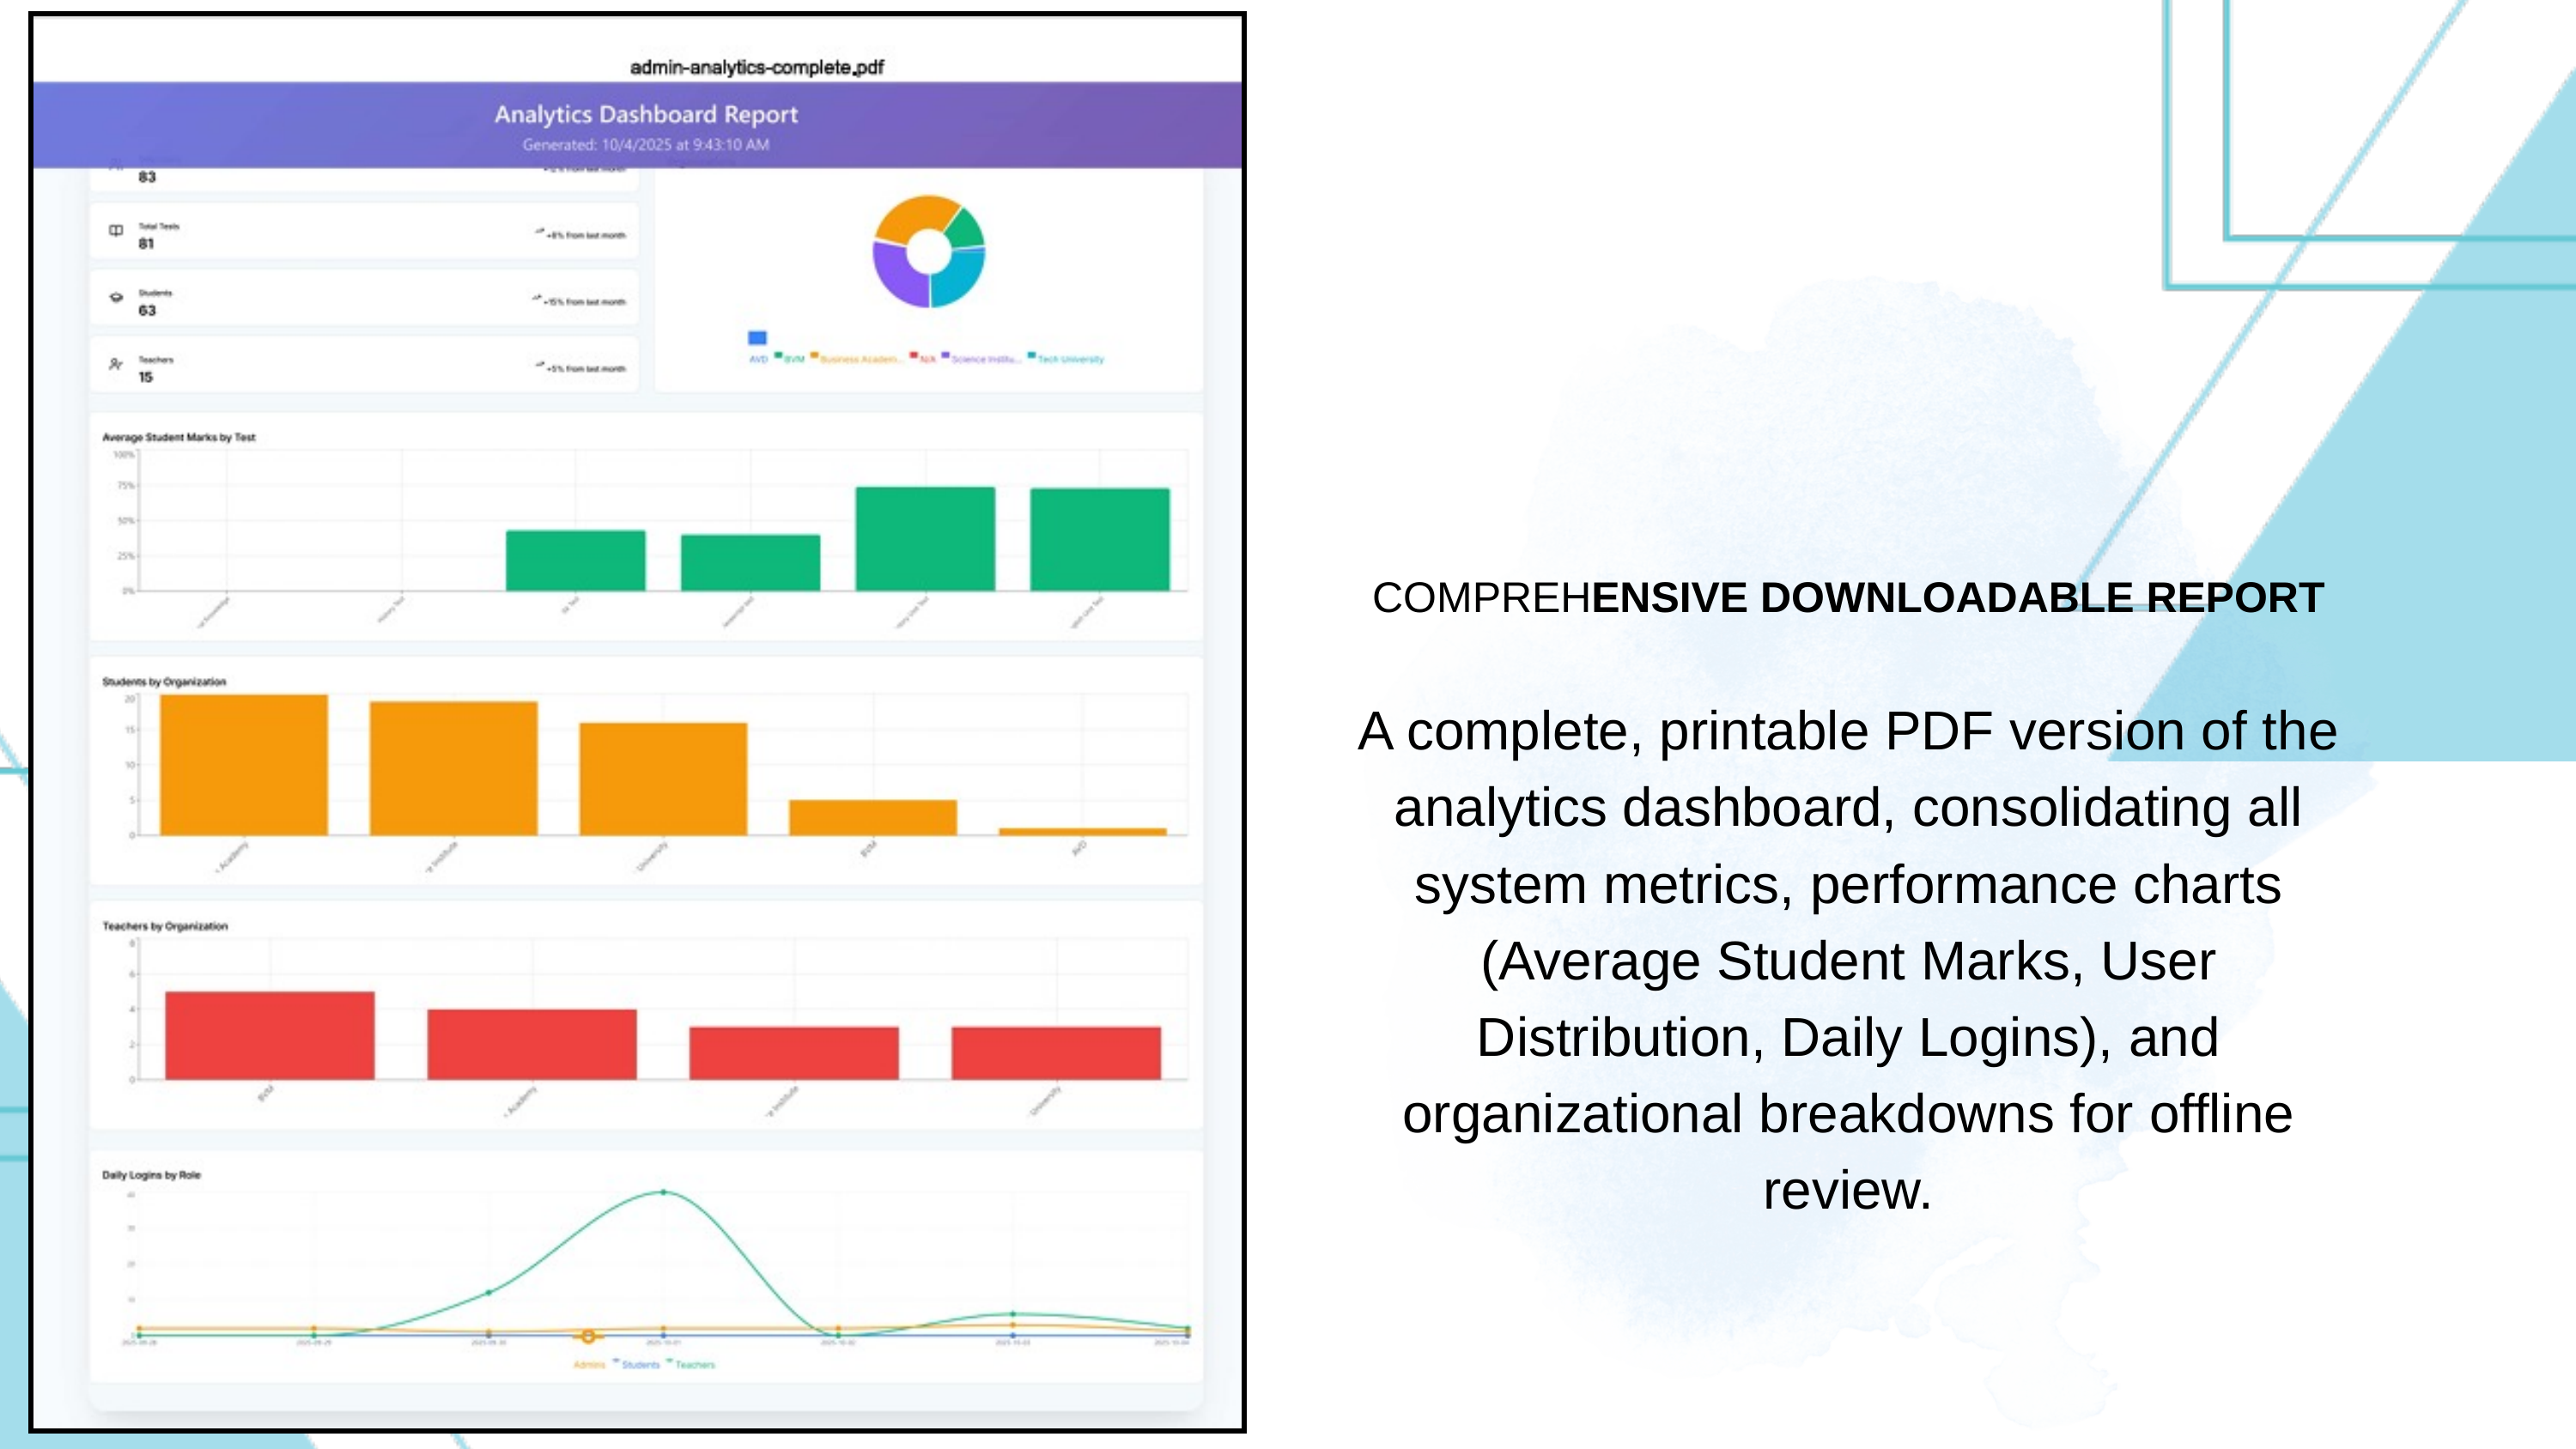

COMPREHENSIVE DOWNLOADABLE REPORT
A complete, printable PDF version of the analytics dashboard, consolidating all system metrics, performance charts (Average Student Marks, User Distribution, Daily Logins), and organizational breakdowns for offline review.